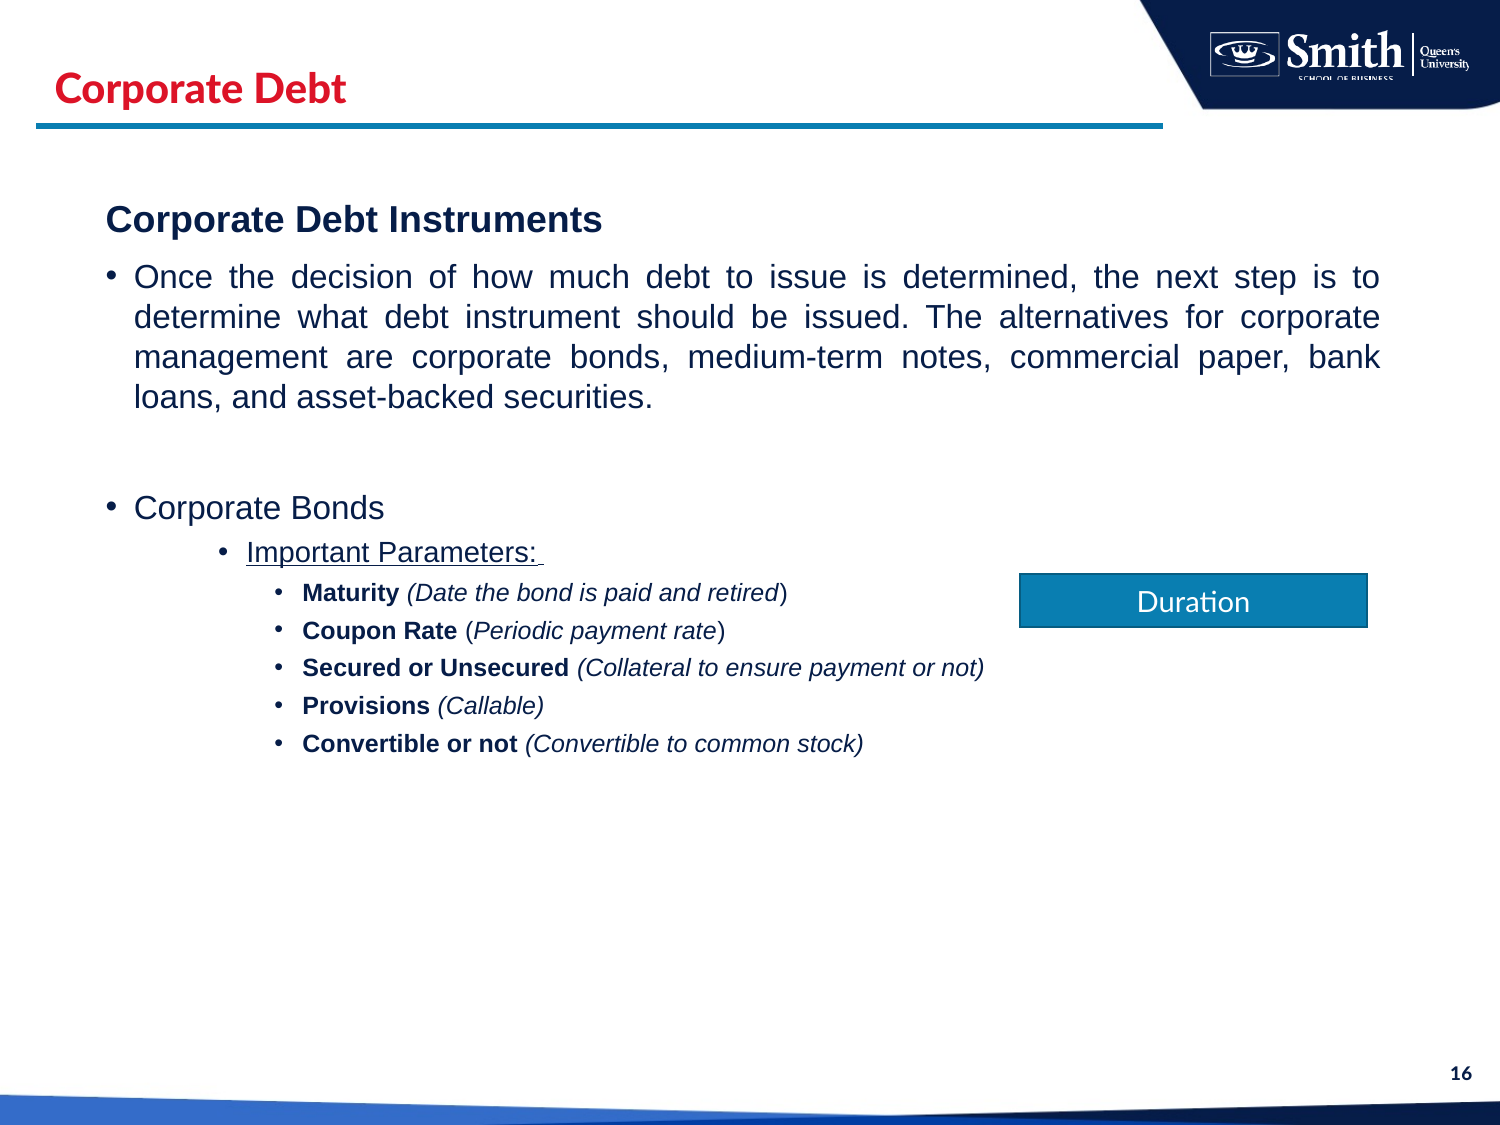

#
Corporate Debt
Corporate Debt Instruments
Once the decision of how much debt to issue is determined, the next step is to determine what debt instrument should be issued. The alternatives for corporate management are corporate bonds, medium-term notes, commercial paper, bank loans, and asset-backed securities.

Corporate Bonds
Important Parameters:
Maturity (Date the bond is paid and retired)
Coupon Rate (Periodic payment rate)
Secured or Unsecured (Collateral to ensure payment or not)
Provisions (Callable)
Convertible or not (Convertible to common stock)
Duration